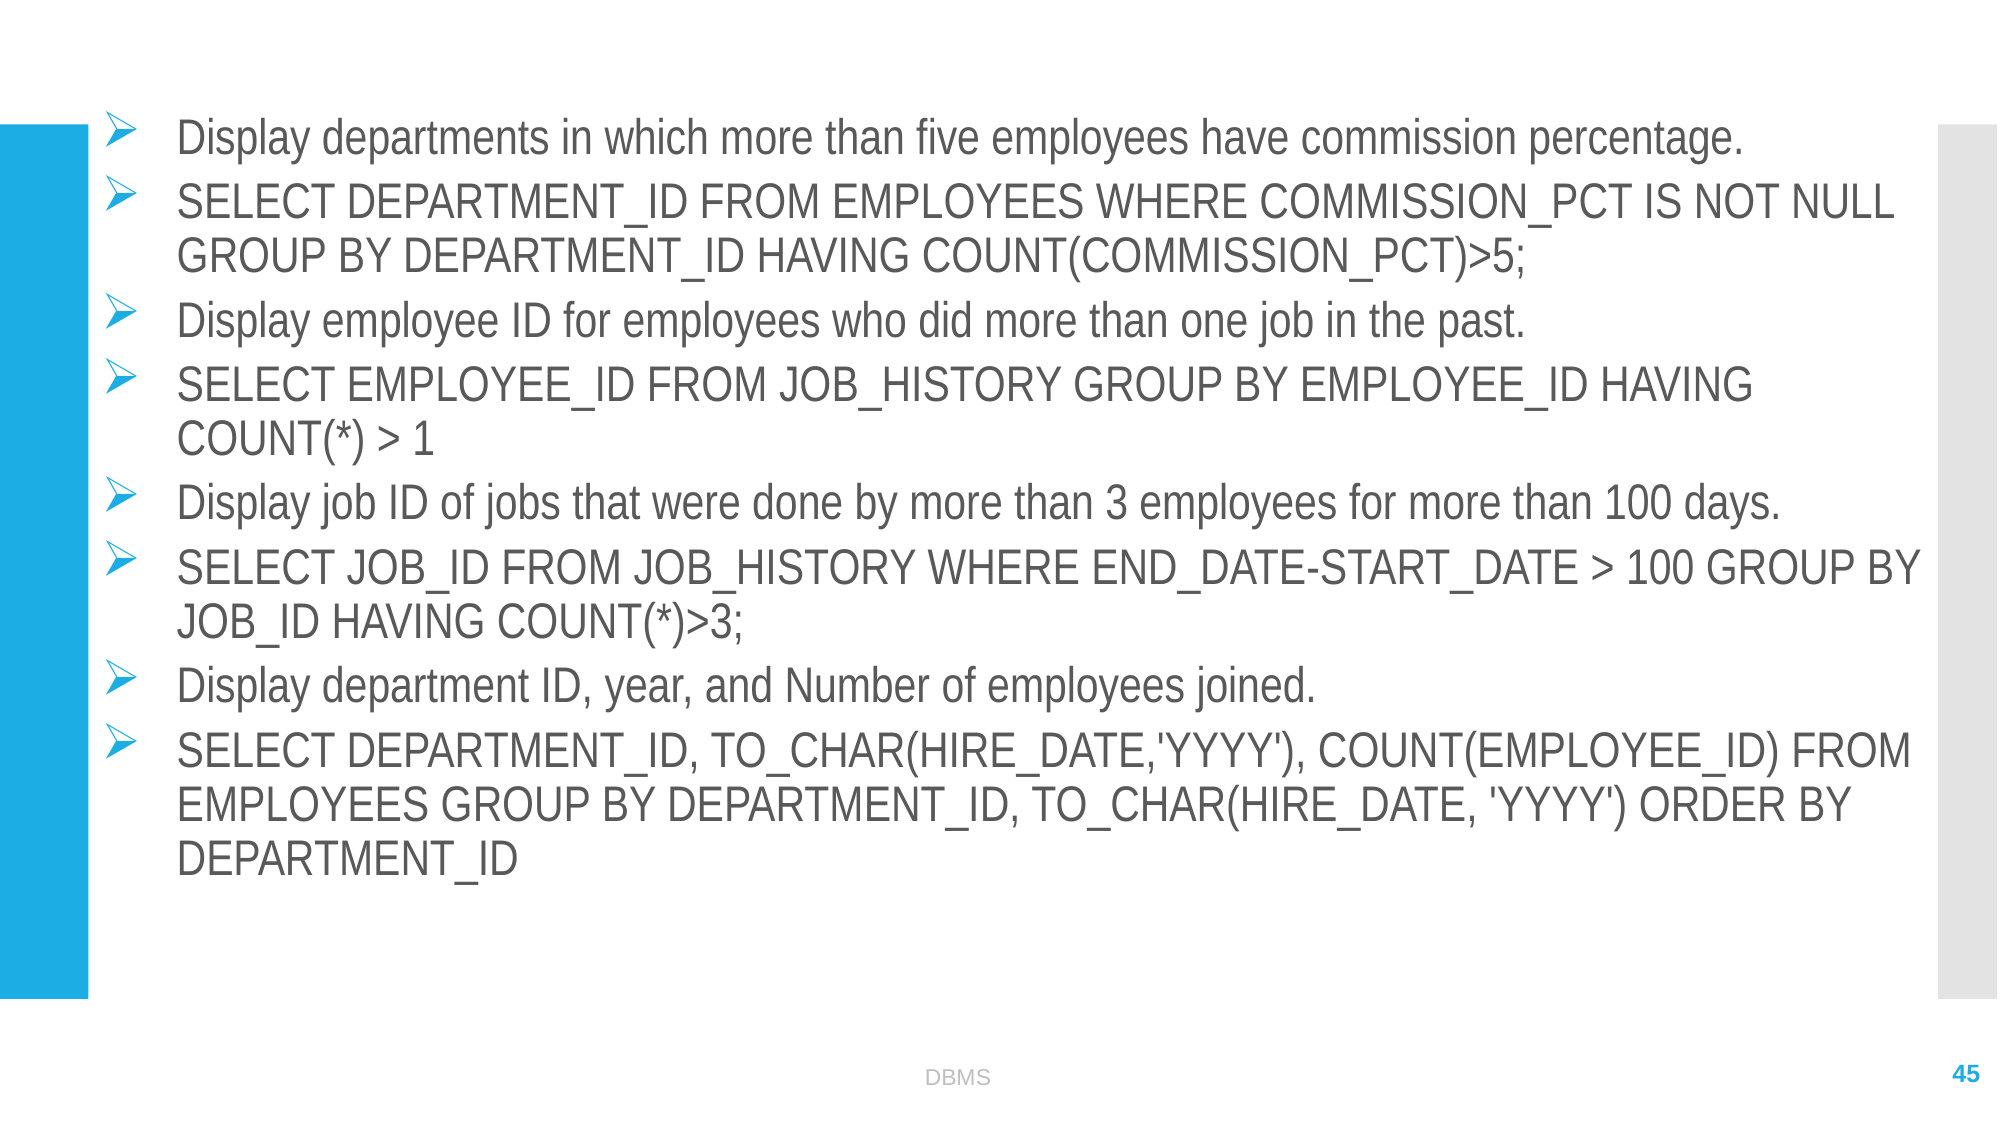

Display departments in which more than five employees have commission percentage.
SELECT DEPARTMENT_ID FROM EMPLOYEES WHERE COMMISSION_PCT IS NOT NULL GROUP BY DEPARTMENT_ID HAVING COUNT(COMMISSION_PCT)>5;
Display employee ID for employees who did more than one job in the past.
SELECT EMPLOYEE_ID FROM JOB_HISTORY GROUP BY EMPLOYEE_ID HAVING COUNT(*) > 1
Display job ID of jobs that were done by more than 3 employees for more than 100 days.
SELECT JOB_ID FROM JOB_HISTORY WHERE END_DATE-START_DATE > 100 GROUP BY JOB_ID HAVING COUNT(*)>3;
Display department ID, year, and Number of employees joined.
SELECT DEPARTMENT_ID, TO_CHAR(HIRE_DATE,'YYYY'), COUNT(EMPLOYEE_ID) FROM EMPLOYEES GROUP BY DEPARTMENT_ID, TO_CHAR(HIRE_DATE, 'YYYY') ORDER BY DEPARTMENT_ID

45
DBMS